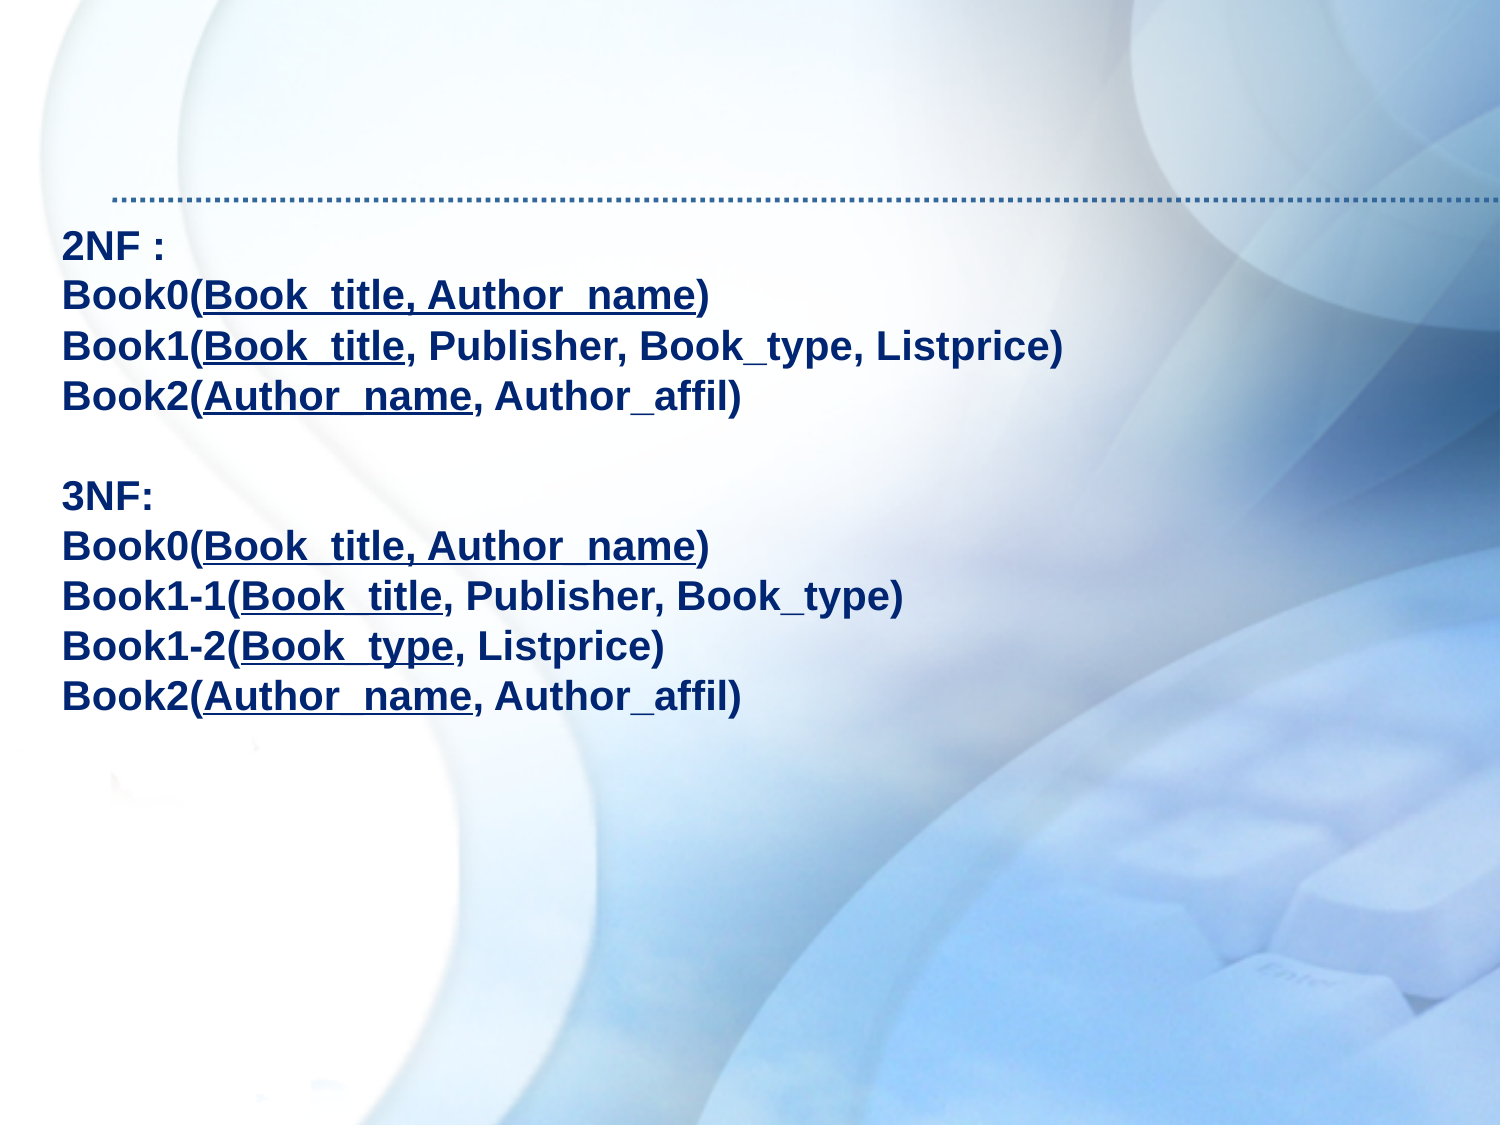

#
2NF :
Book0(Book_title, Author_name)
Book1(Book_title, Publisher, Book_type, Listprice)
Book2(Author_name, Author_affil)

3NF:
Book0(Book_title, Author_name)
Book1-1(Book_title, Publisher, Book_type)
Book1-2(Book_type, Listprice)
Book2(Author_name, Author_affil)